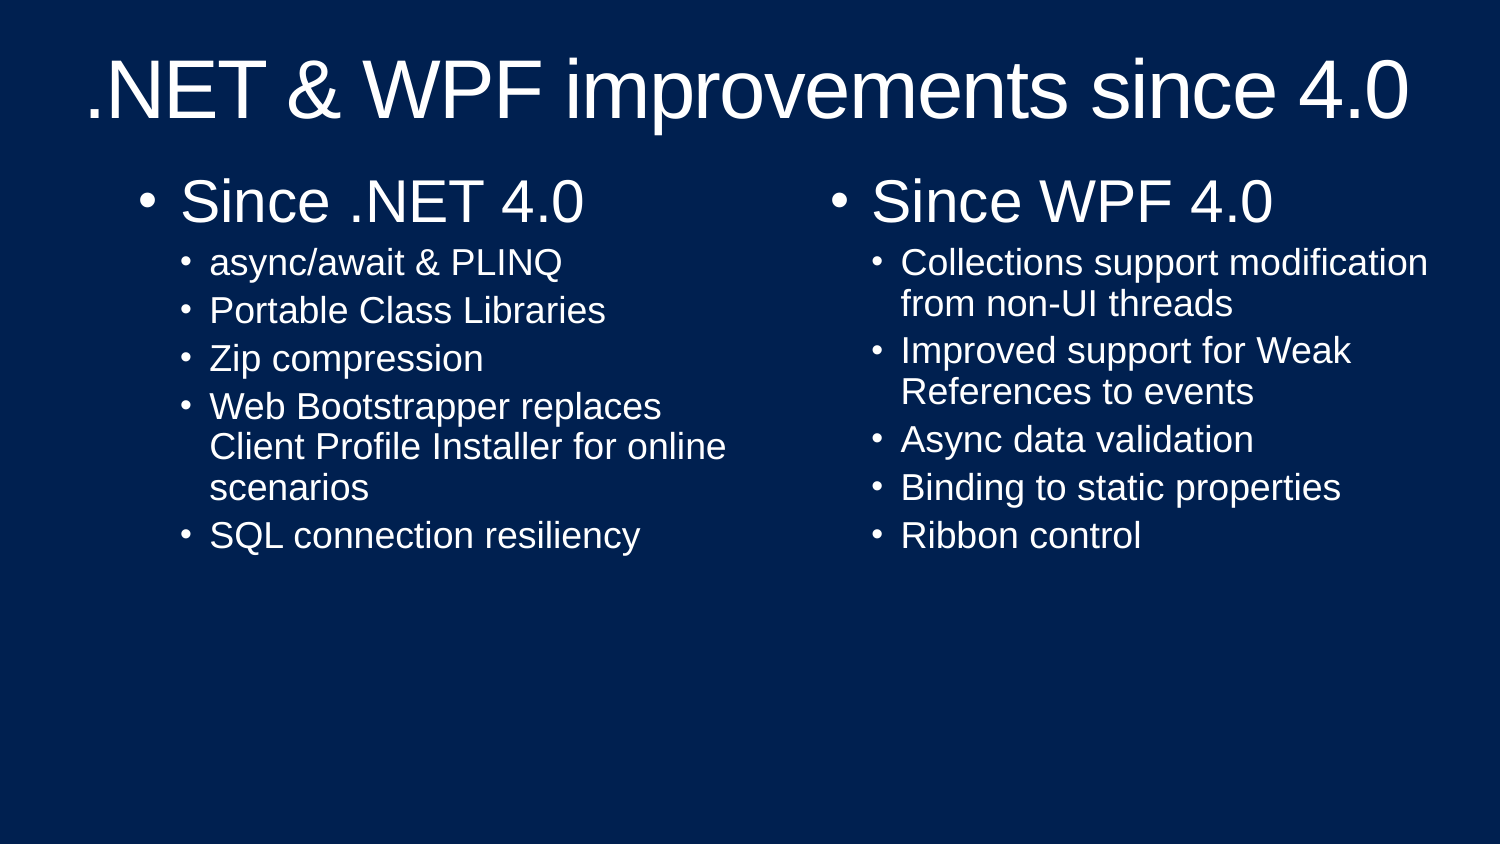

.NET & WPF improvements since 4.0
Since .NET 4.0
async/await & PLINQ
Portable Class Libraries
Zip compression
Web Bootstrapper replaces Client Profile Installer for online scenarios
SQL connection resiliency
Since WPF 4.0
Collections support modification from non-UI threads
Improved support for Weak References to events
Async data validation
Binding to static properties
Ribbon control